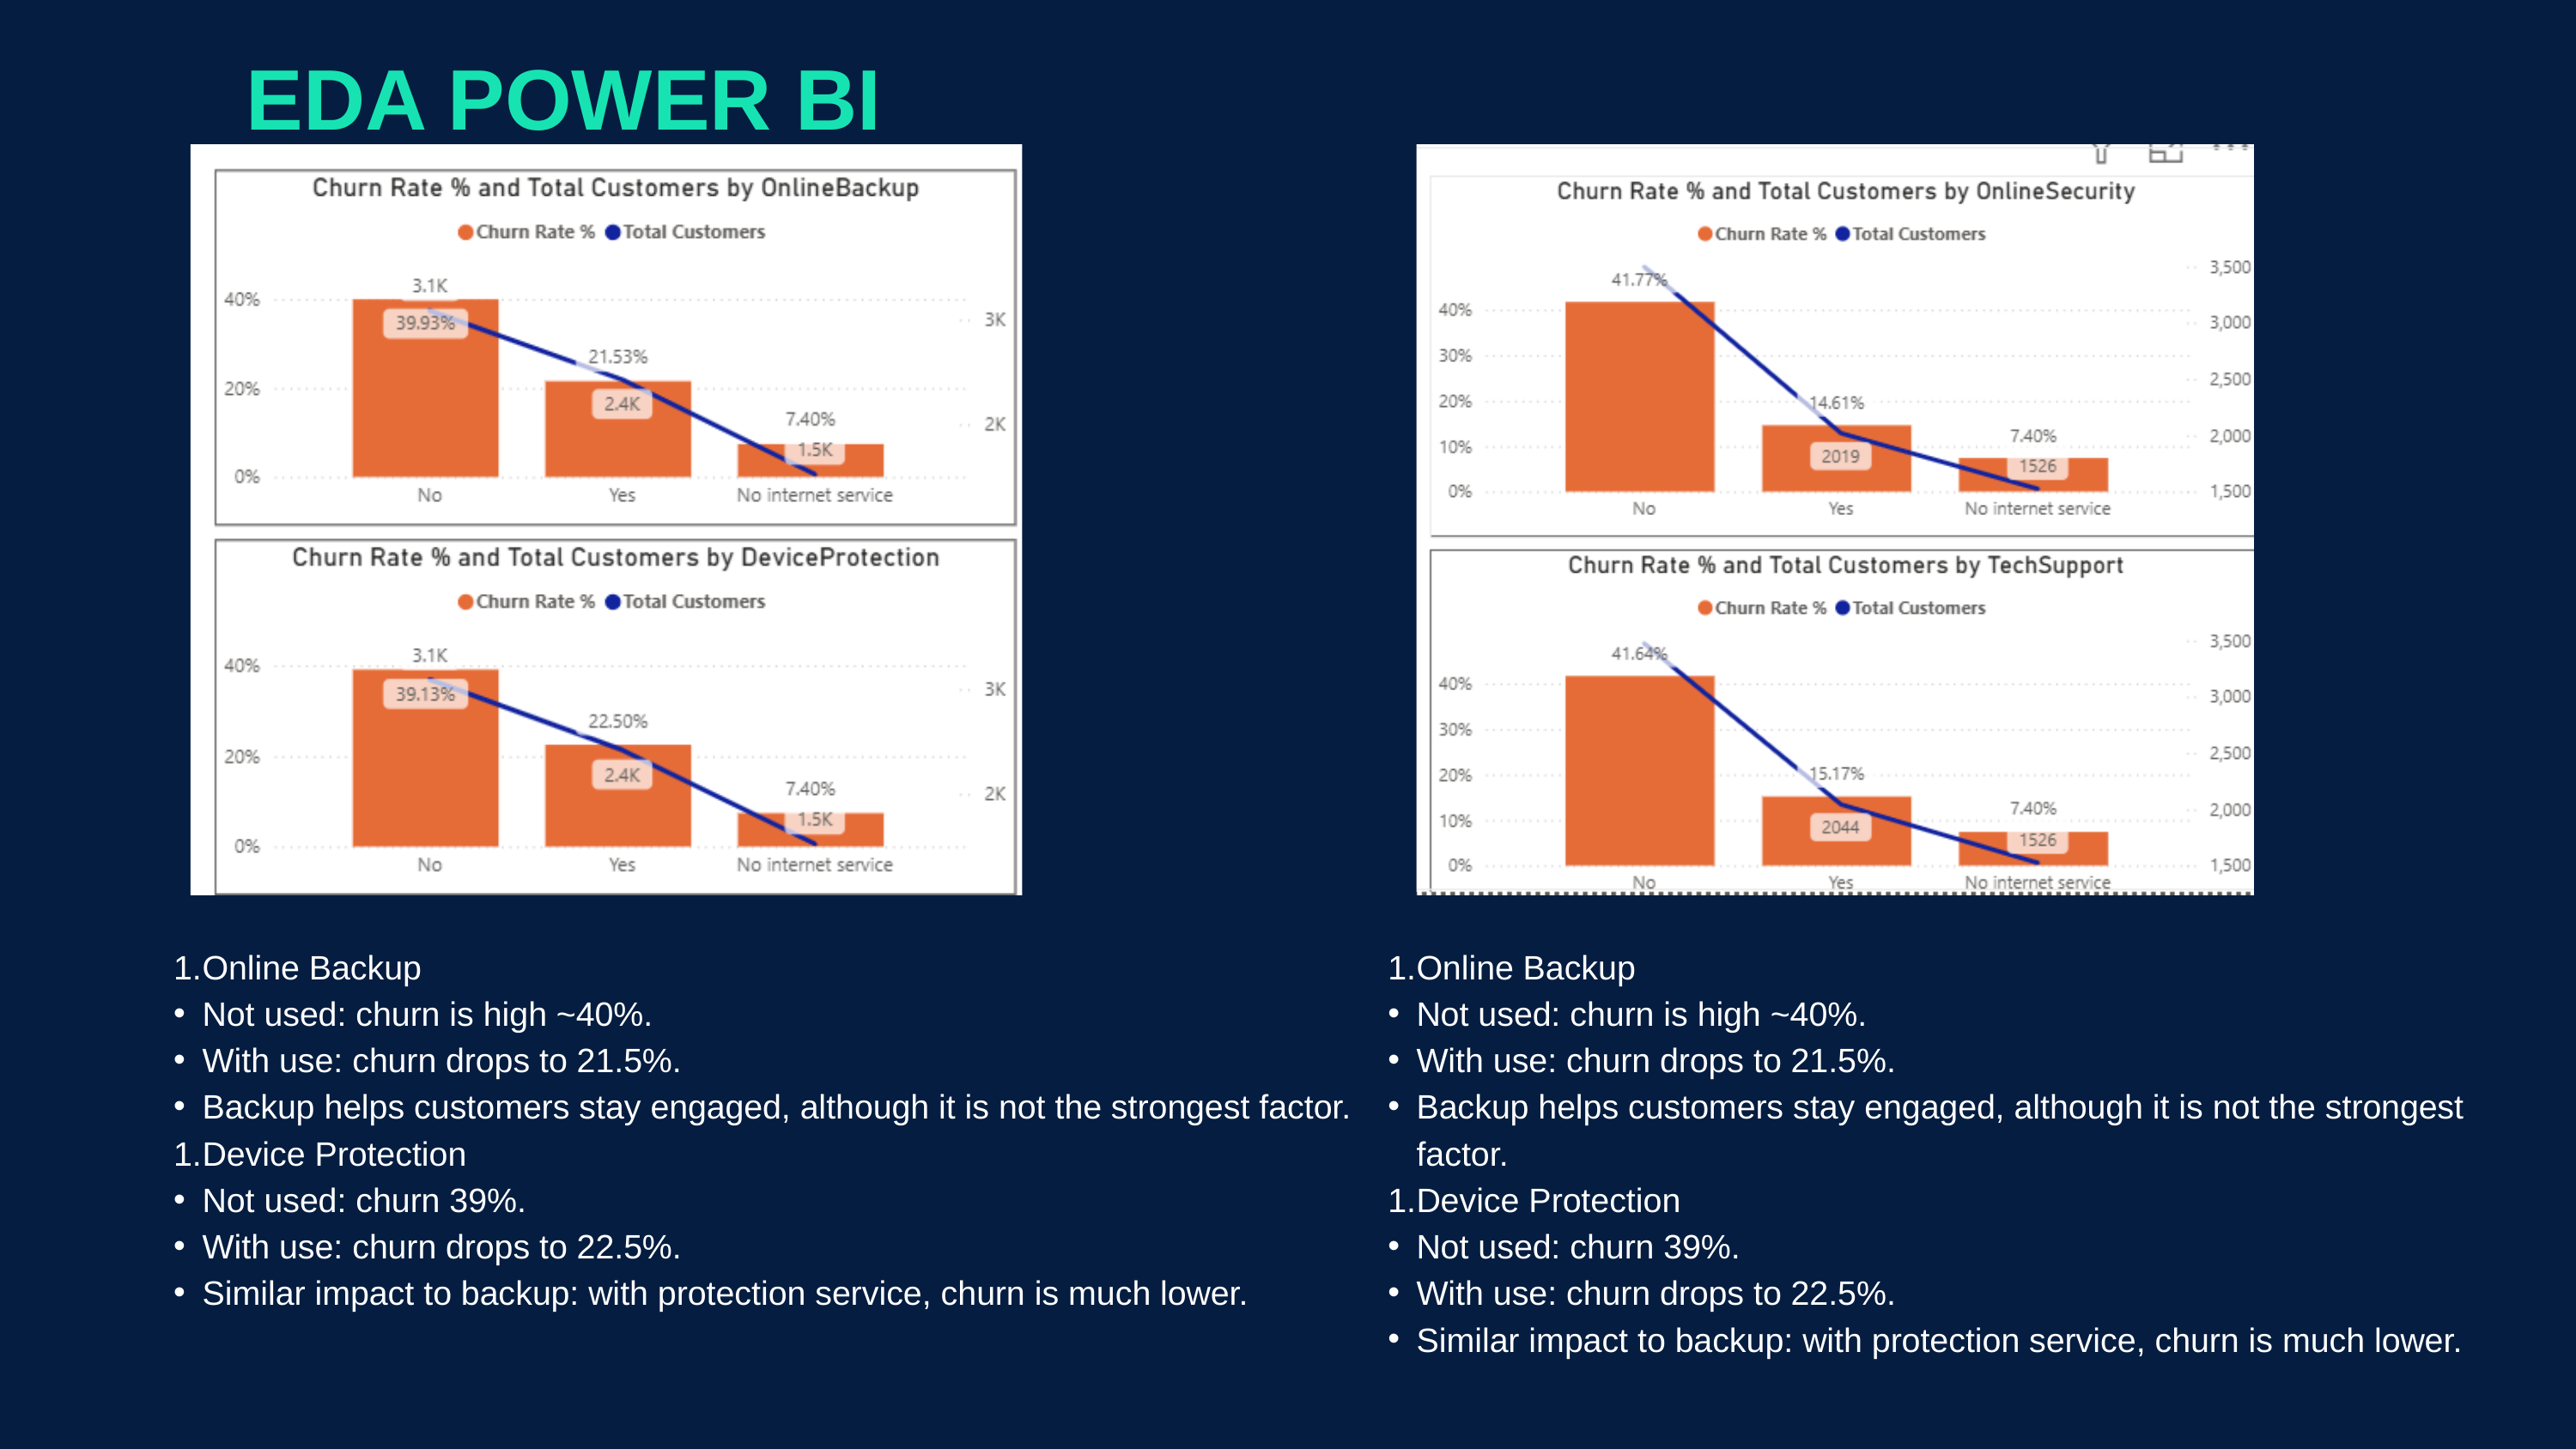

EDA POWER BI

Online Backup
Not used: churn is high ~40%.
With use: churn drops to 21.5%.
Backup helps customers stay engaged, although it is not the strongest factor.
Device Protection
Not used: churn 39%.
With use: churn drops to 22.5%.
Similar impact to backup: with protection service, churn is much lower.
Online Backup
Not used: churn is high ~40%.
With use: churn drops to 21.5%.
Backup helps customers stay engaged, although it is not the strongest factor.
Device Protection
Not used: churn 39%.
With use: churn drops to 22.5%.
Similar impact to backup: with protection service, churn is much lower.